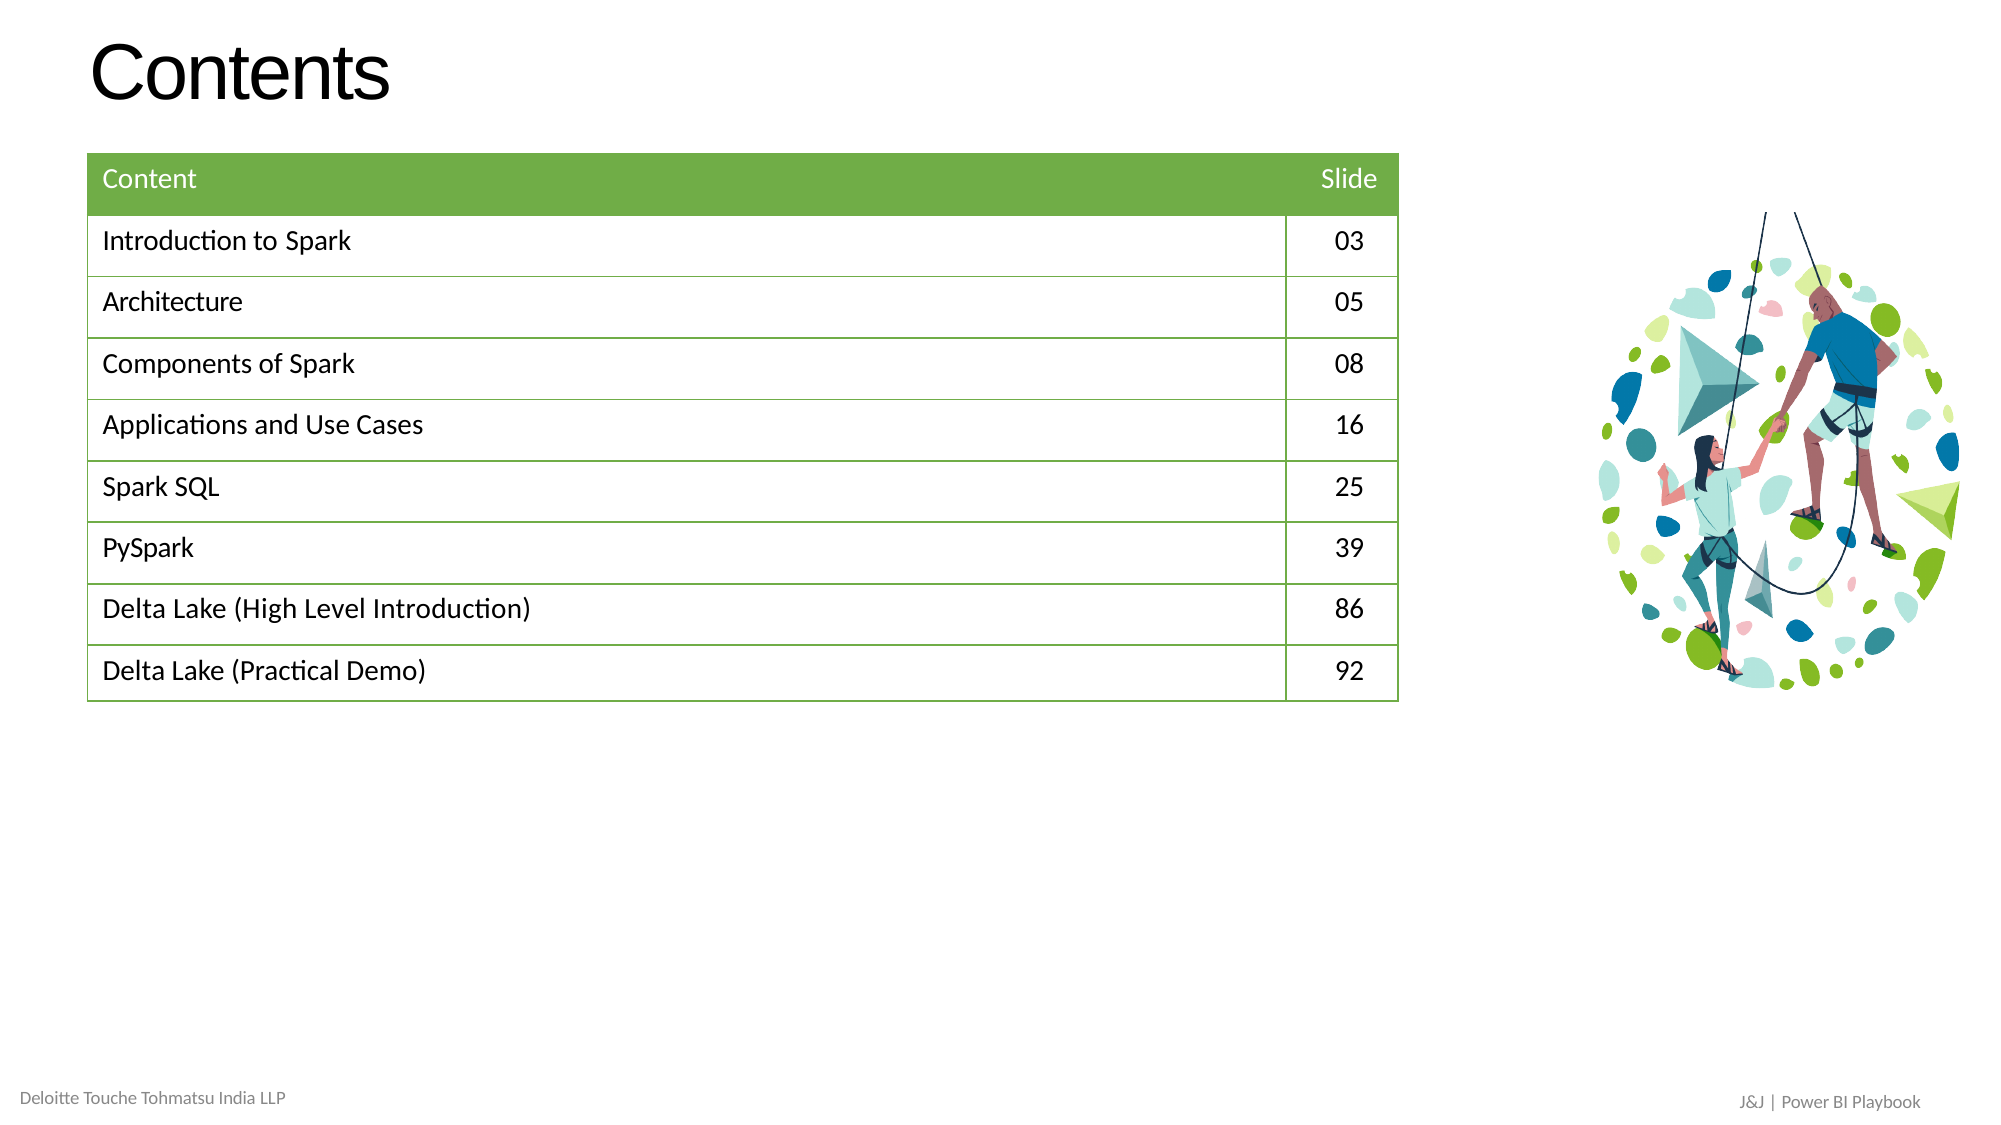

# Contents
| Content | Slide |
| --- | --- |
| Introduction to Spark | 03 |
| Architecture | 05 |
| Components of Spark | 08 |
| Applications and Use Cases | 16 |
| Spark SQL | 25 |
| PySpark | 39 |
| Delta Lake (High Level Introduction) | 86 |
| Delta Lake (Practical Demo) | 92 |

Deloitte Touche Tohmatsu India LLP
J&J | Power BI Playbook